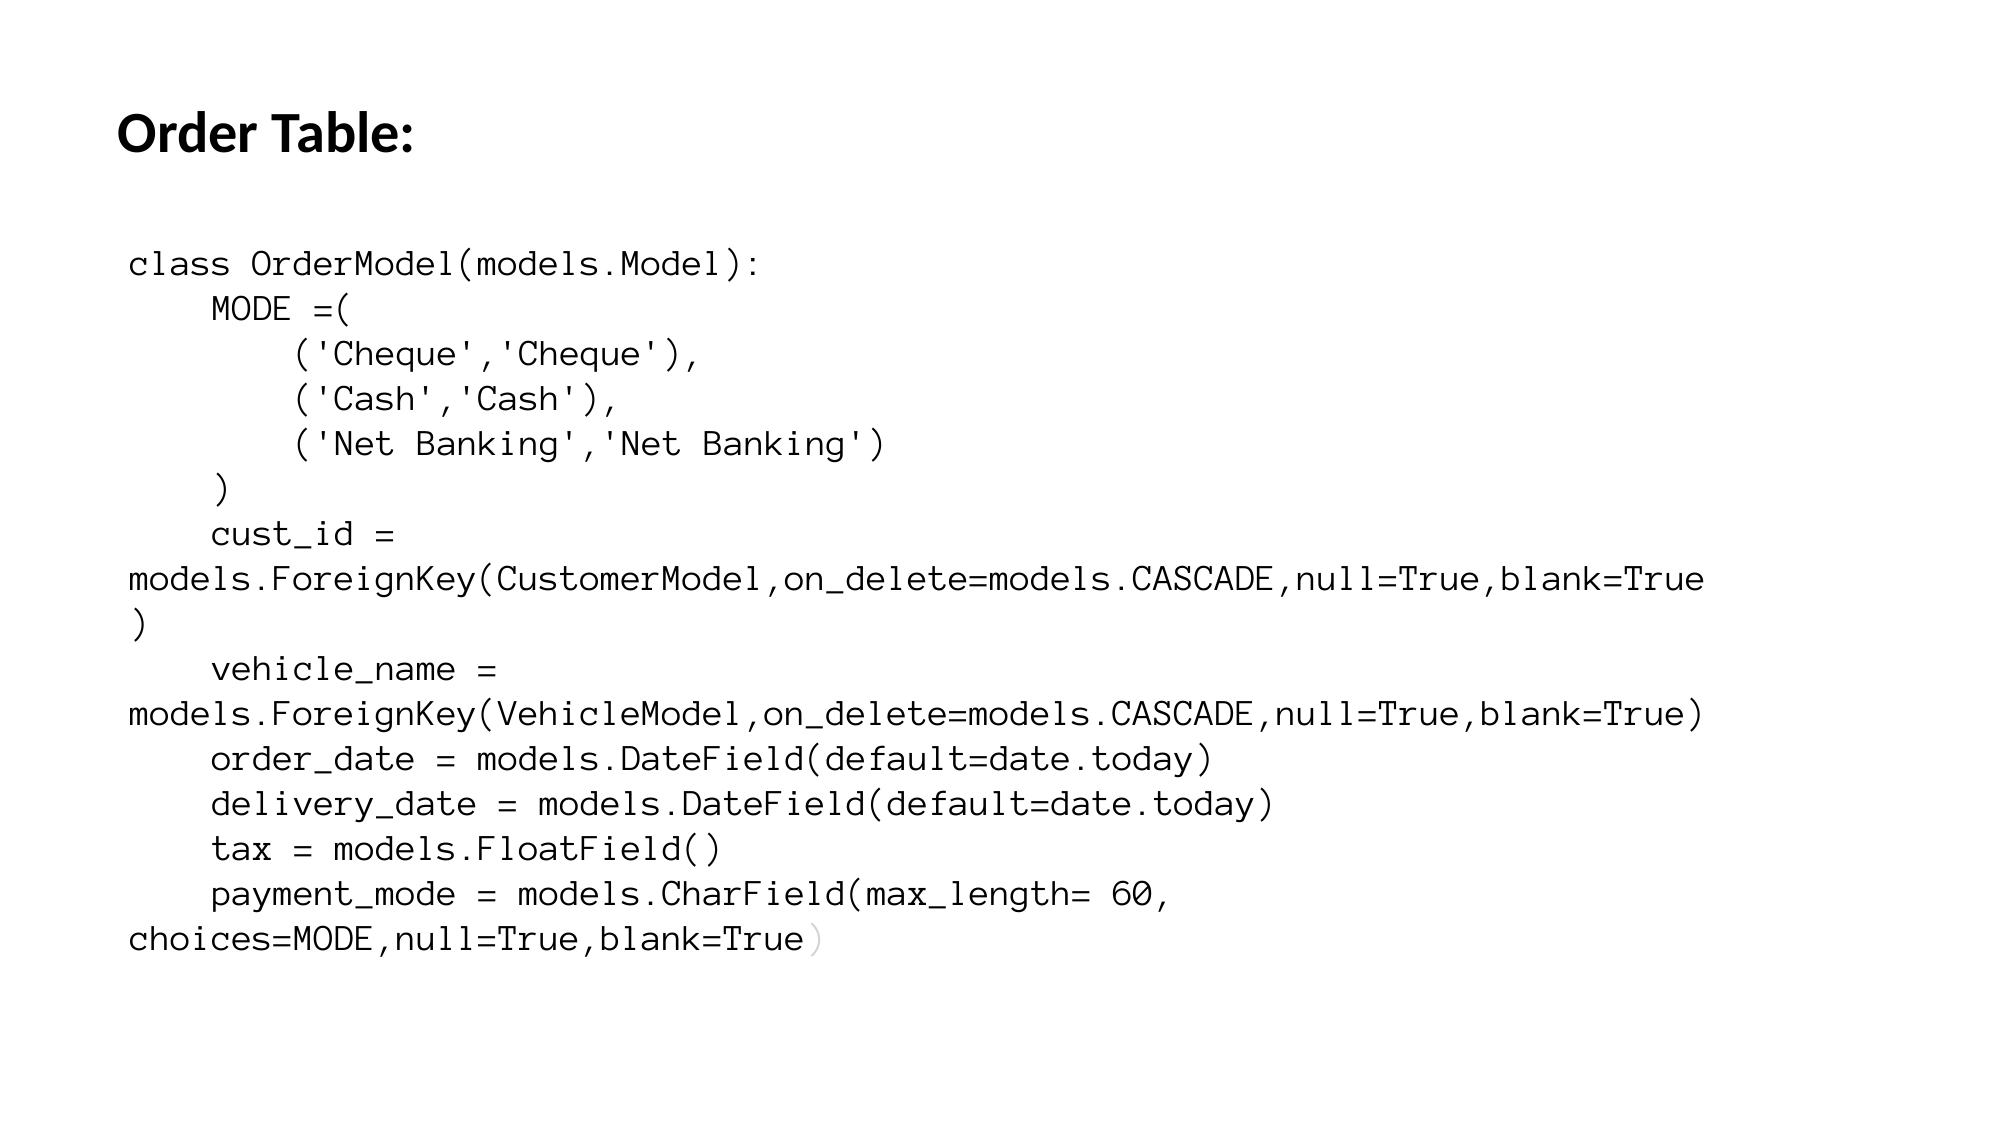

Order Table:
class OrderModel(models.Model):
    MODE =(
        ('Cheque','Cheque'),
        ('Cash','Cash'),
        ('Net Banking','Net Banking')
    )
    cust_id = models.ForeignKey(CustomerModel,on_delete=models.CASCADE,null=True,blank=True)
    vehicle_name = models.ForeignKey(VehicleModel,on_delete=models.CASCADE,null=True,blank=True)
    order_date = models.DateField(default=date.today)
    delivery_date = models.DateField(default=date.today)
    tax = models.FloatField()
    payment_mode = models.CharField(max_length= 60, choices=MODE,null=True,blank=True)